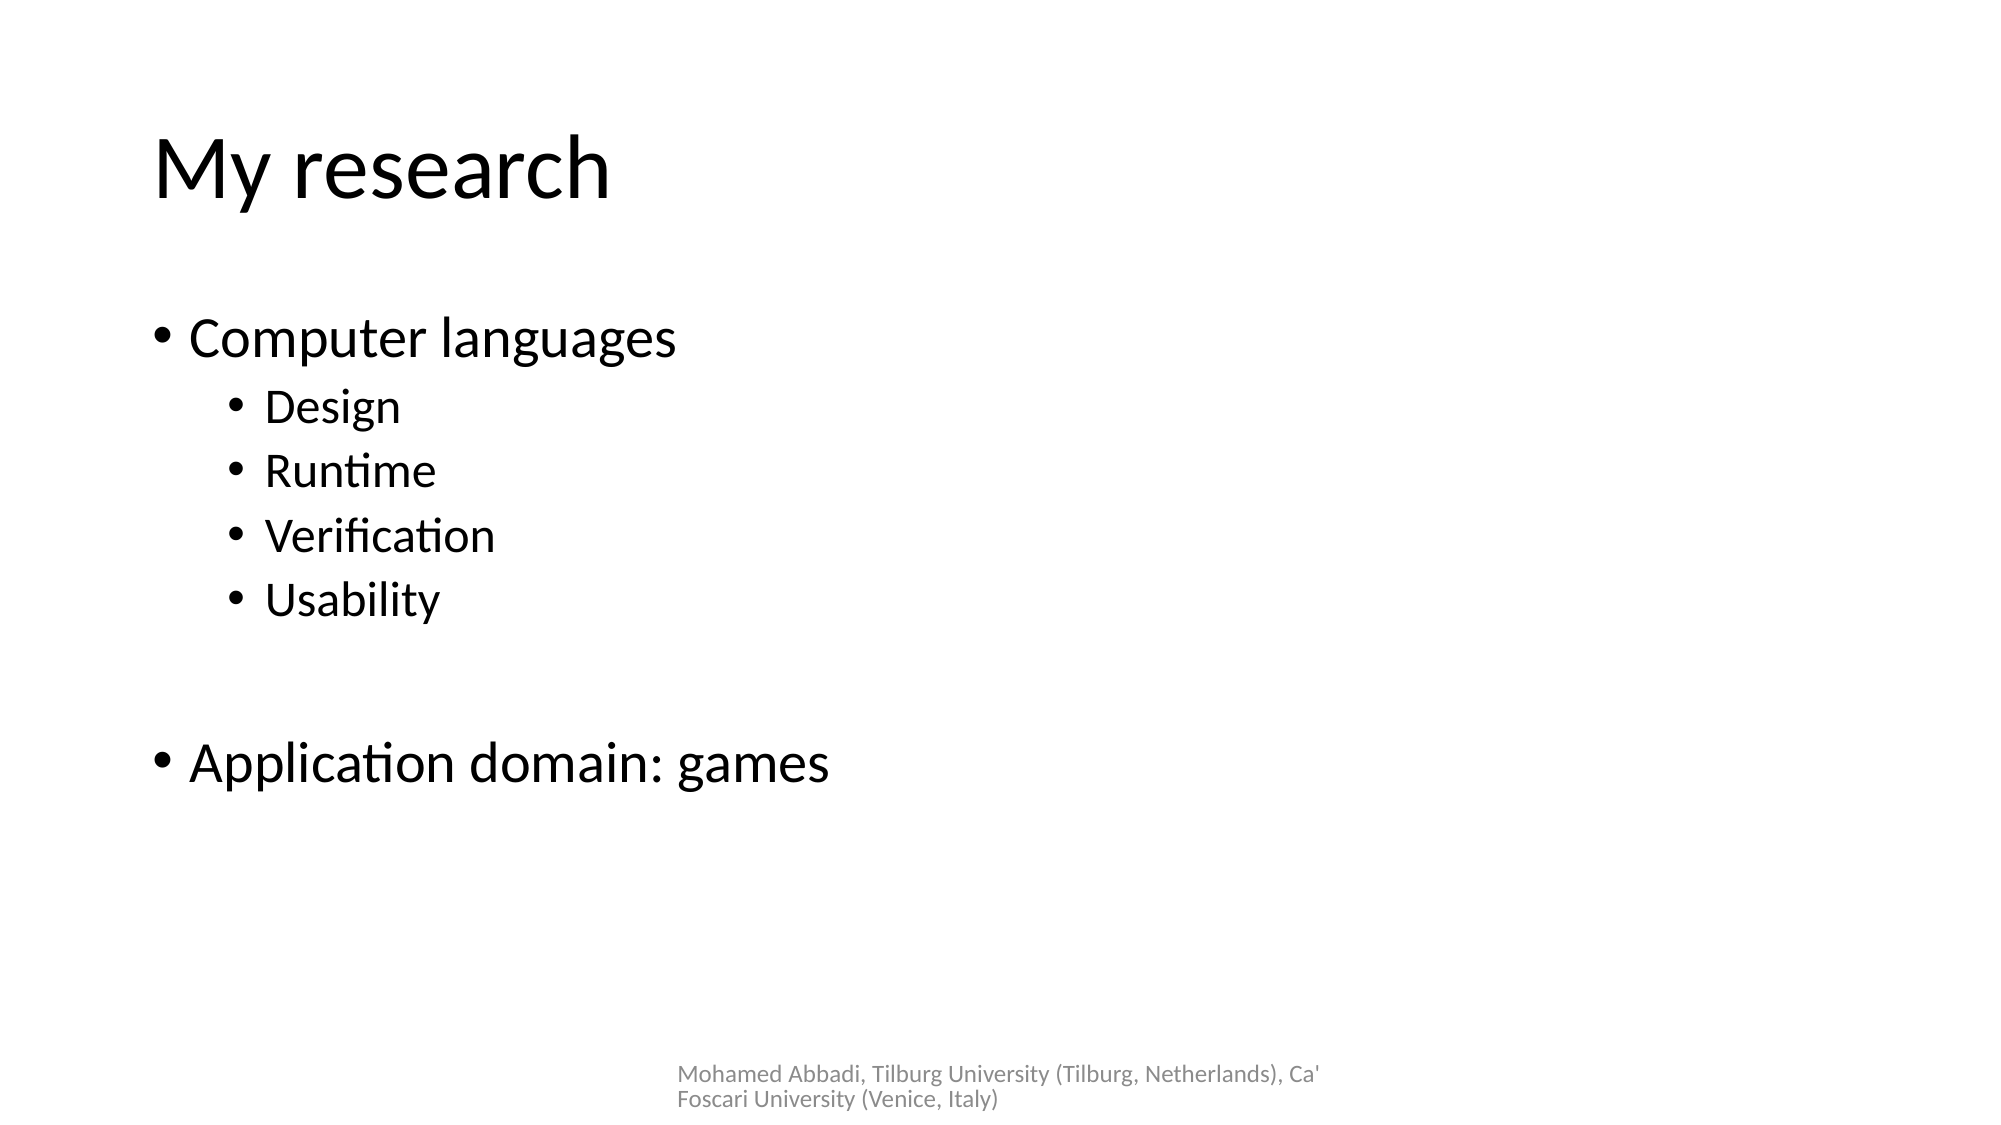

# My research
Computer languages
Design
Runtime
Verification
Usability

Application domain: games

Mohamed Abbadi, Tilburg University (Tilburg, Netherlands), Ca'Foscari University (Venice, Italy)